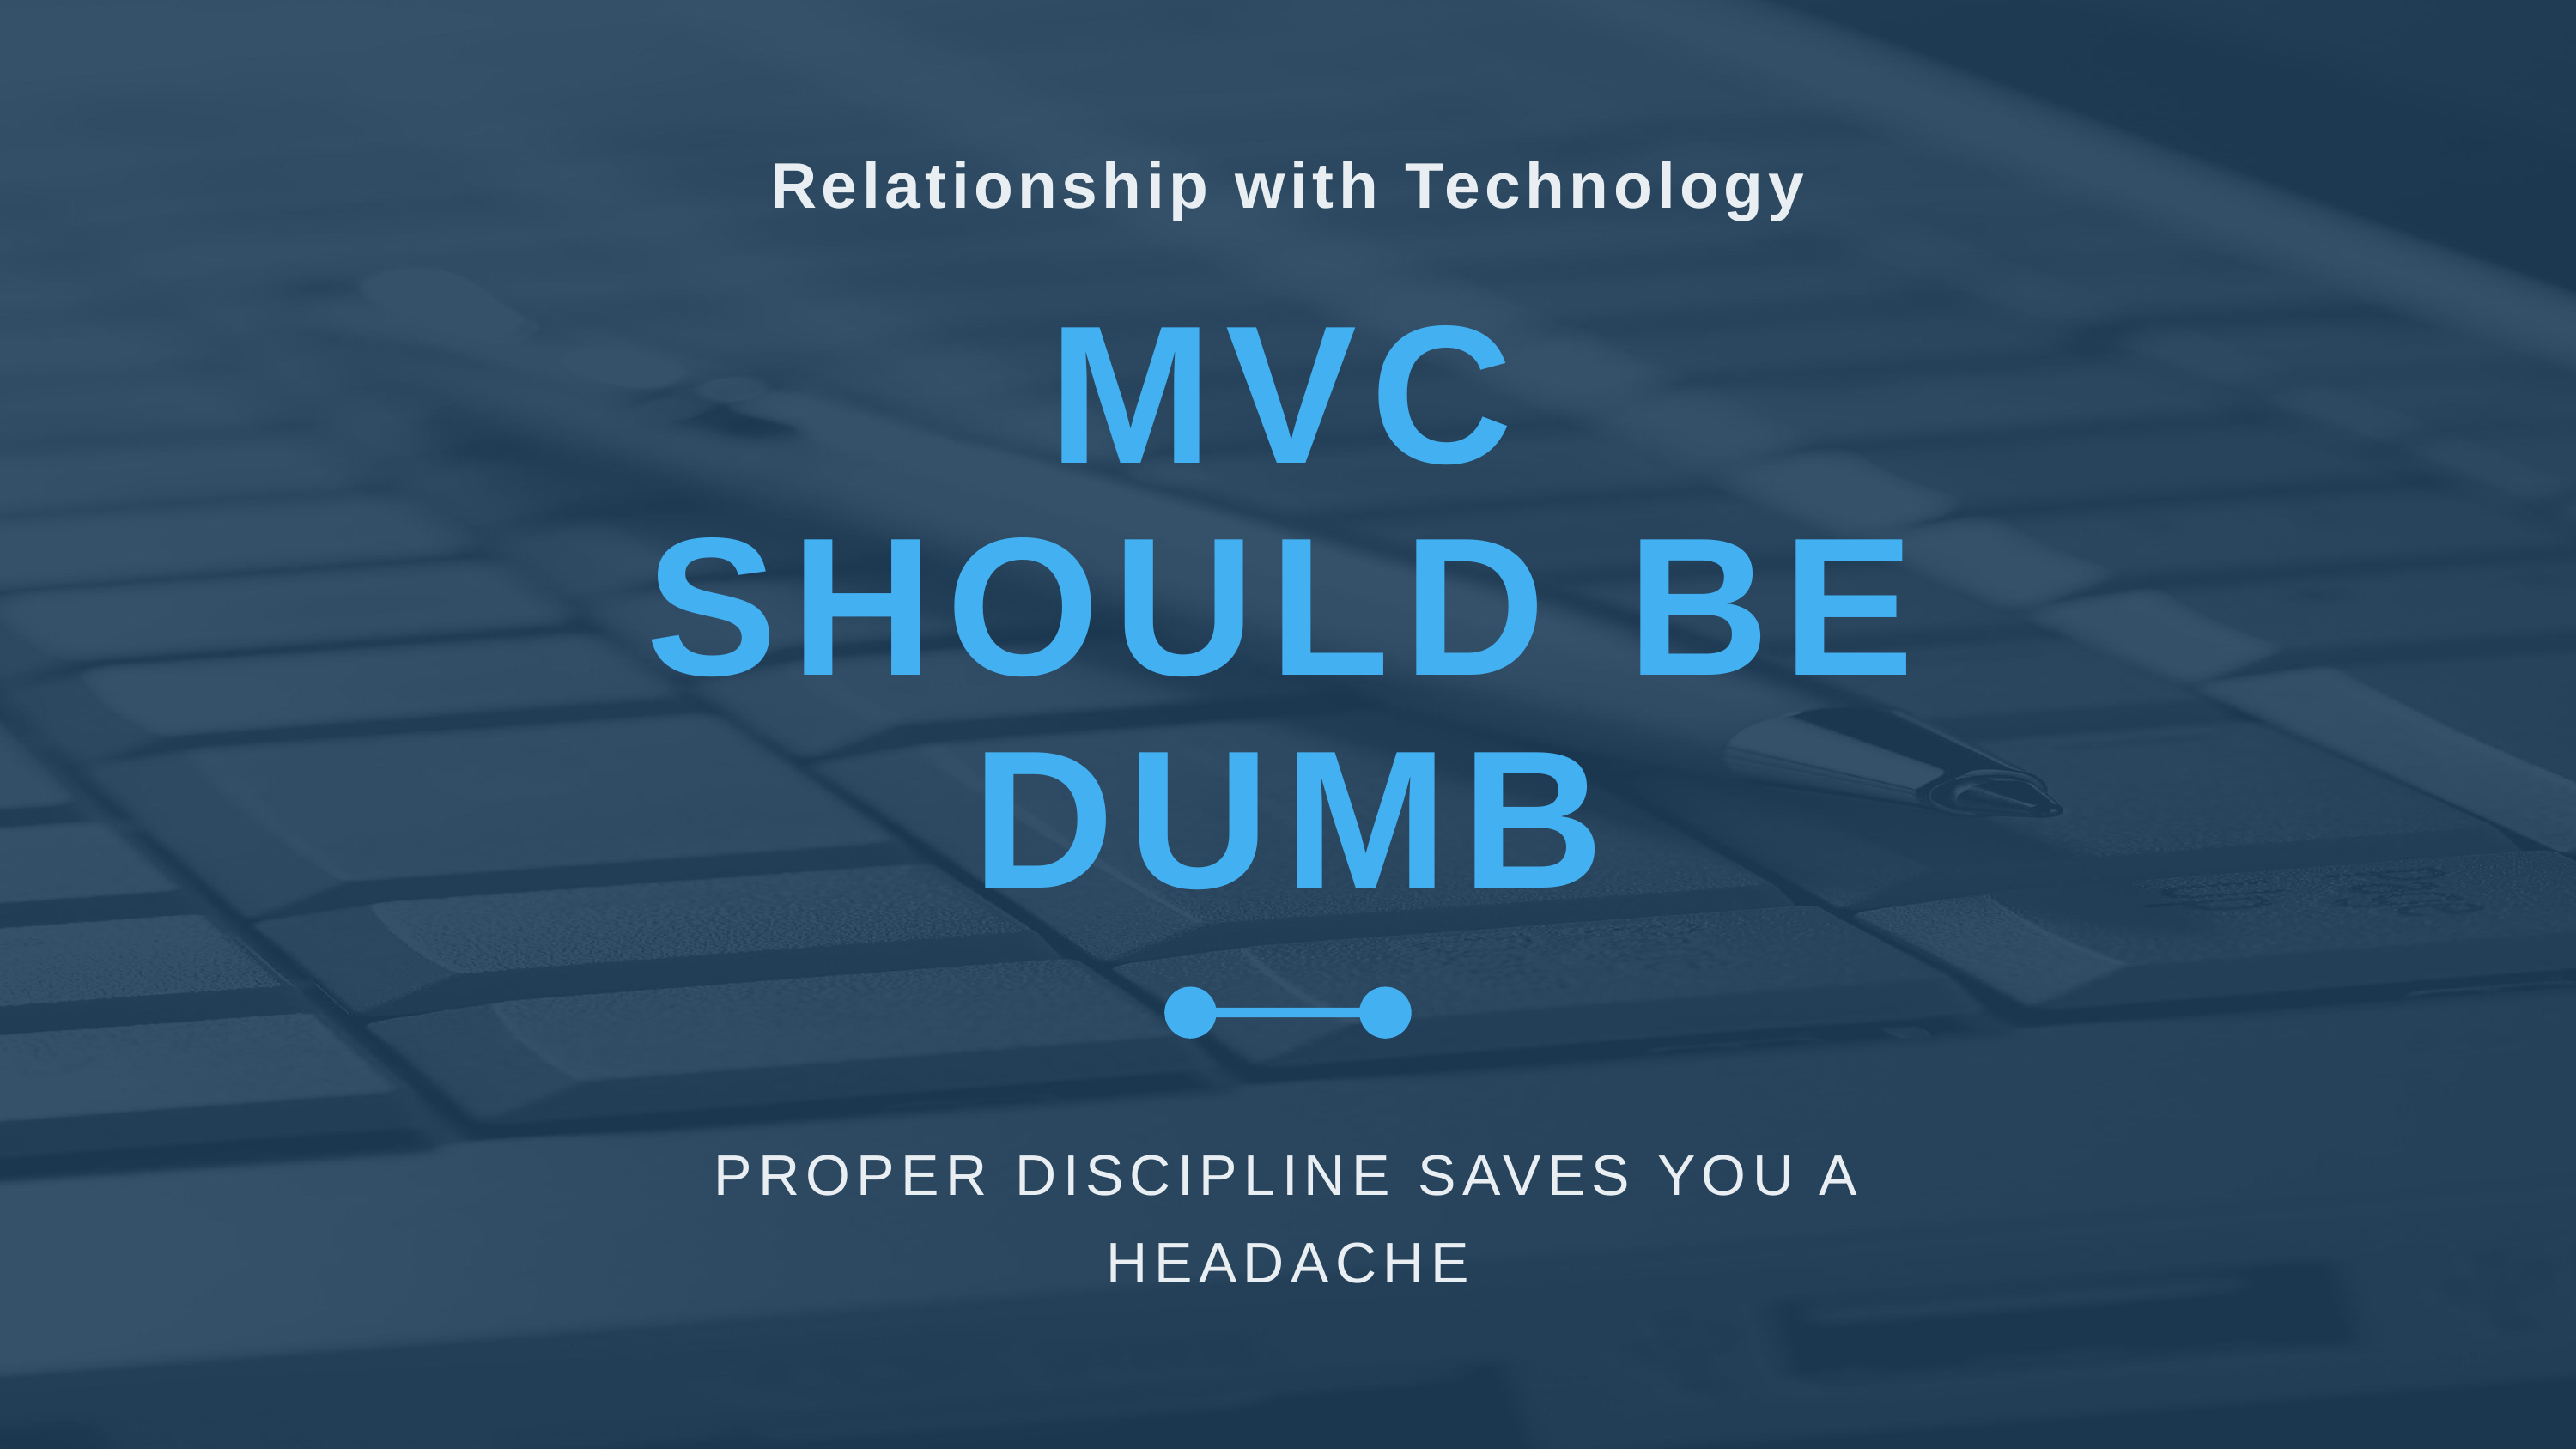

Relationship with Technology
MVC SHOULD BE DUMB

PROPER DISCIPLINE SAVES YOU A HEADACHE